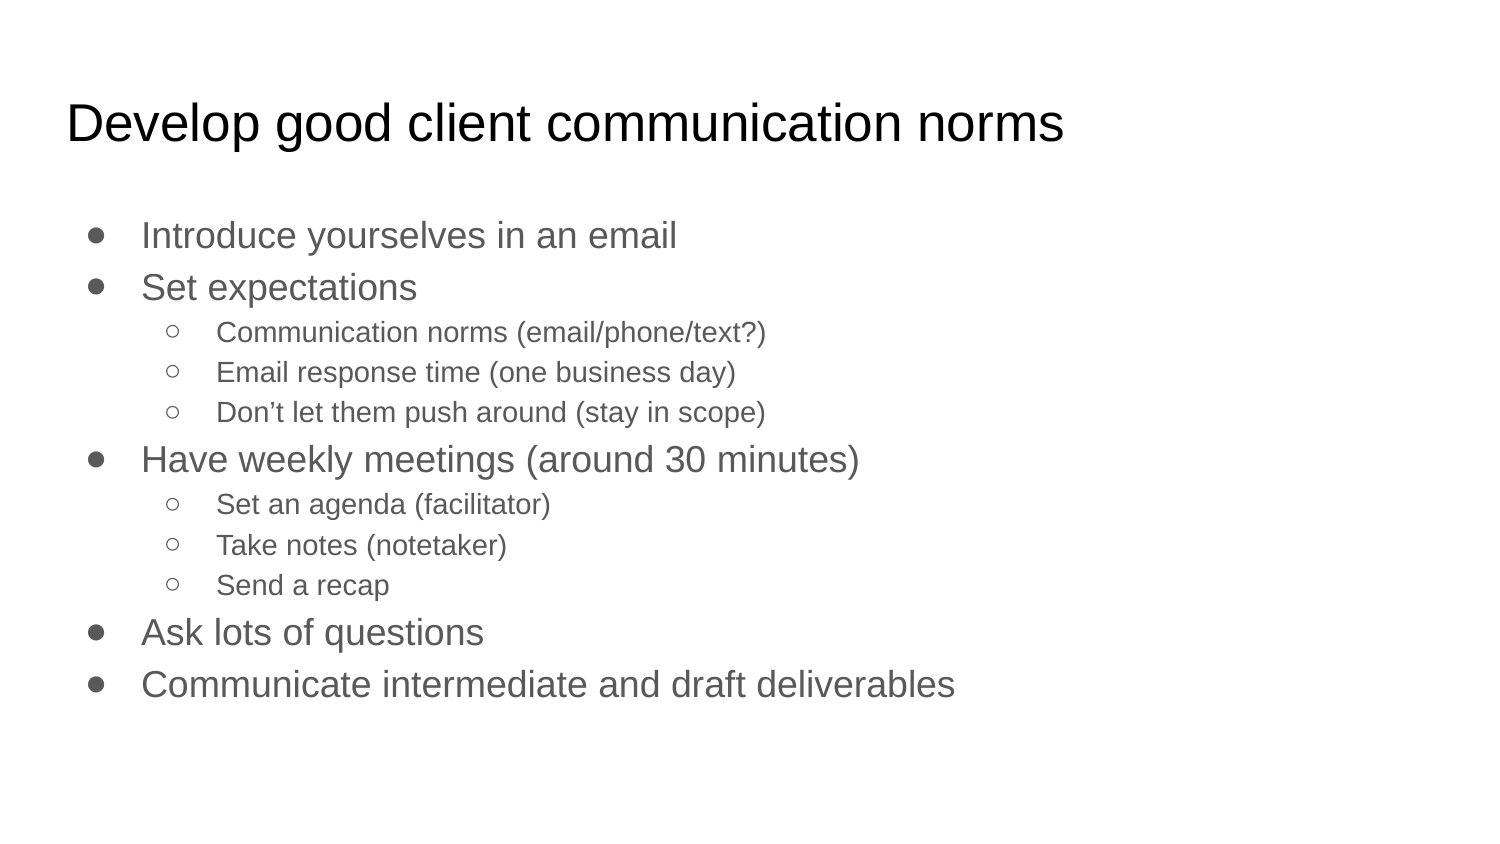

# Develop good client communication norms
Introduce yourselves in an email
Set expectations
Communication norms (email/phone/text?)
Email response time (one business day)
Don’t let them push around (stay in scope)
Have weekly meetings (around 30 minutes)
Set an agenda (facilitator)
Take notes (notetaker)
Send a recap
Ask lots of questions
Communicate intermediate and draft deliverables